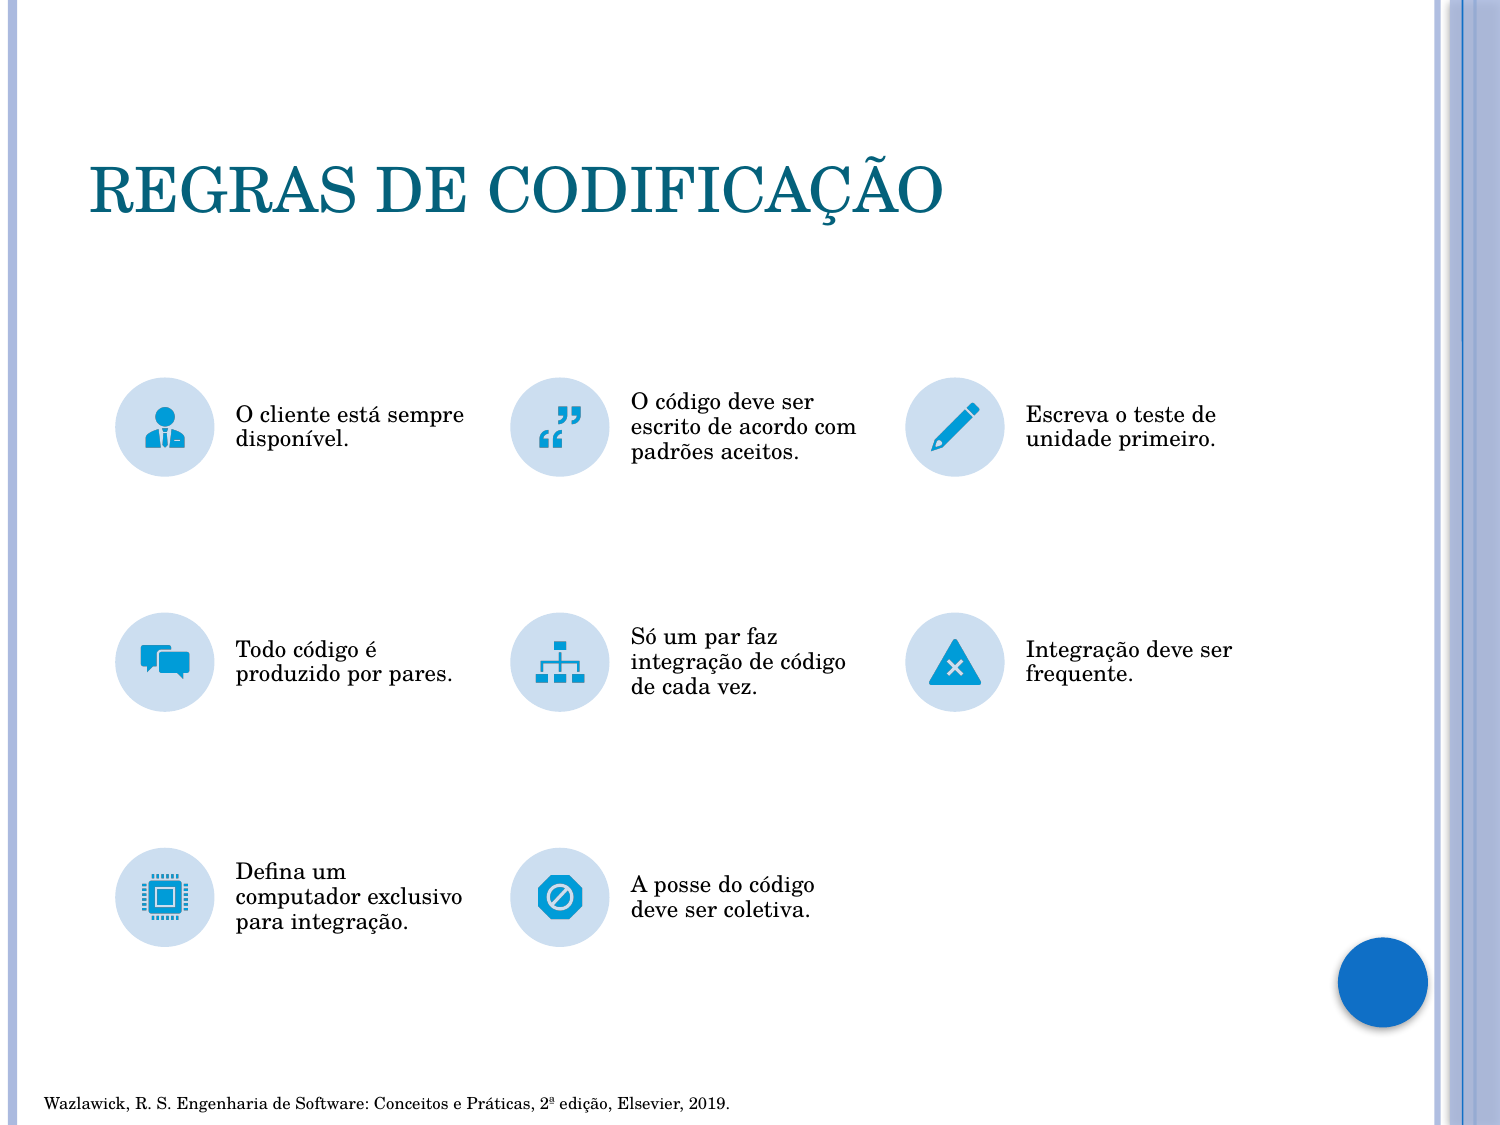

# Regras de codificação
O cliente está sempre disponível.
O código deve ser escrito de acordo com padrões aceitos.
Escreva o teste de unidade primeiro.
Todo código é produzido por pares.
Só um par faz integração de código de cada vez.
Integração deve ser frequente.
Defina um computador exclusivo para integração.
A posse do código deve ser coletiva.